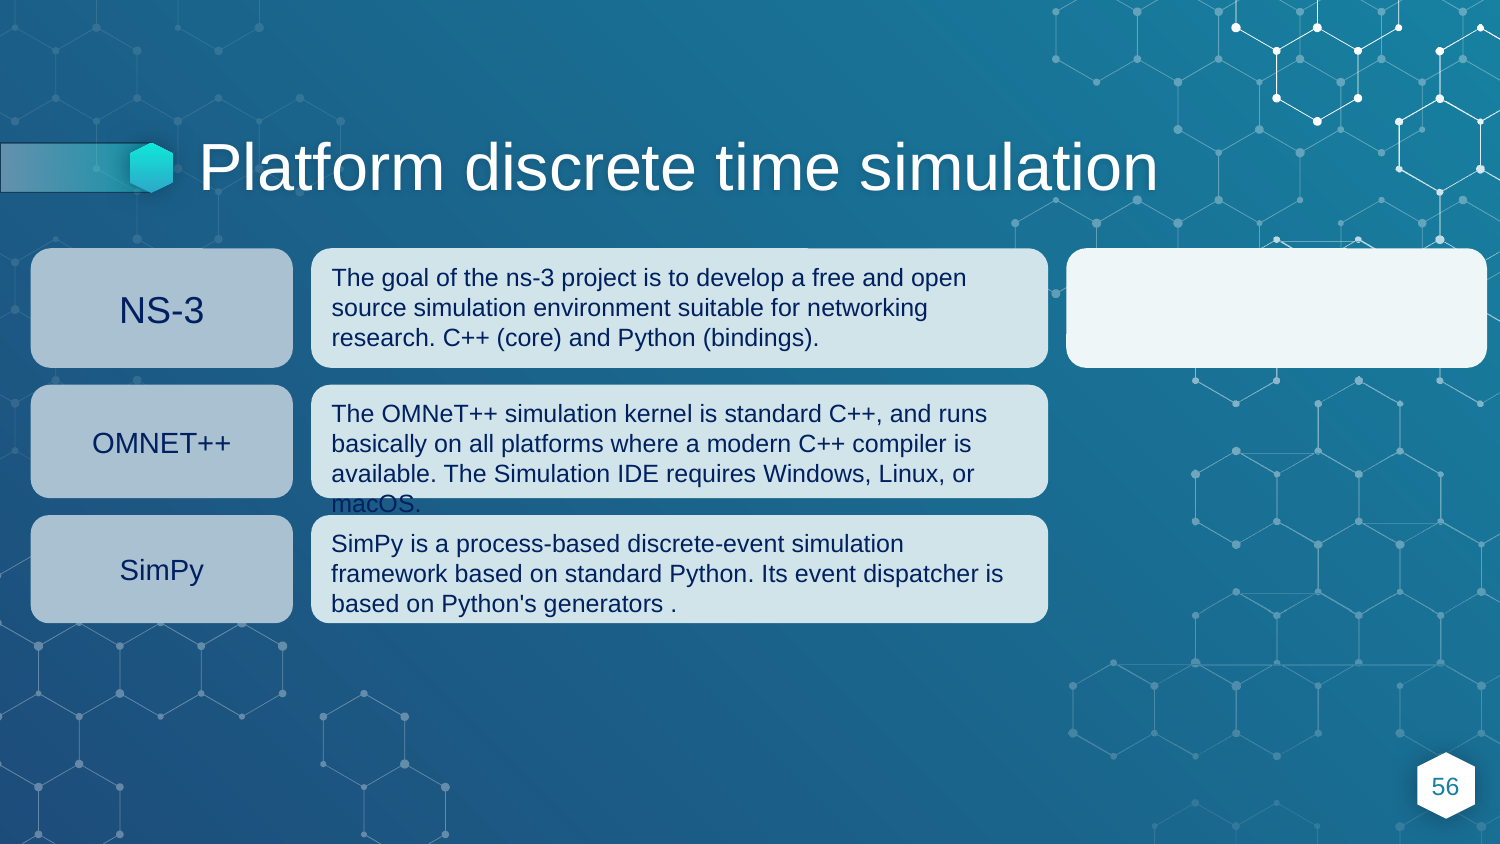

# Platform discrete time simulation
The goal of the ns-3 project is to develop a free and open source simulation environment suitable for networking research. C++ (core) and Python (bindings).

NS-3
The OMNeT++ simulation kernel is standard C++, and runs basically on all platforms where a modern C++ compiler is available. The Simulation IDE requires Windows, Linux, or macOS.
OMNET++
SimPy is a process-based discrete-event simulation framework based on standard Python. Its event dispatcher is based on Python's generators .
SimPy
56